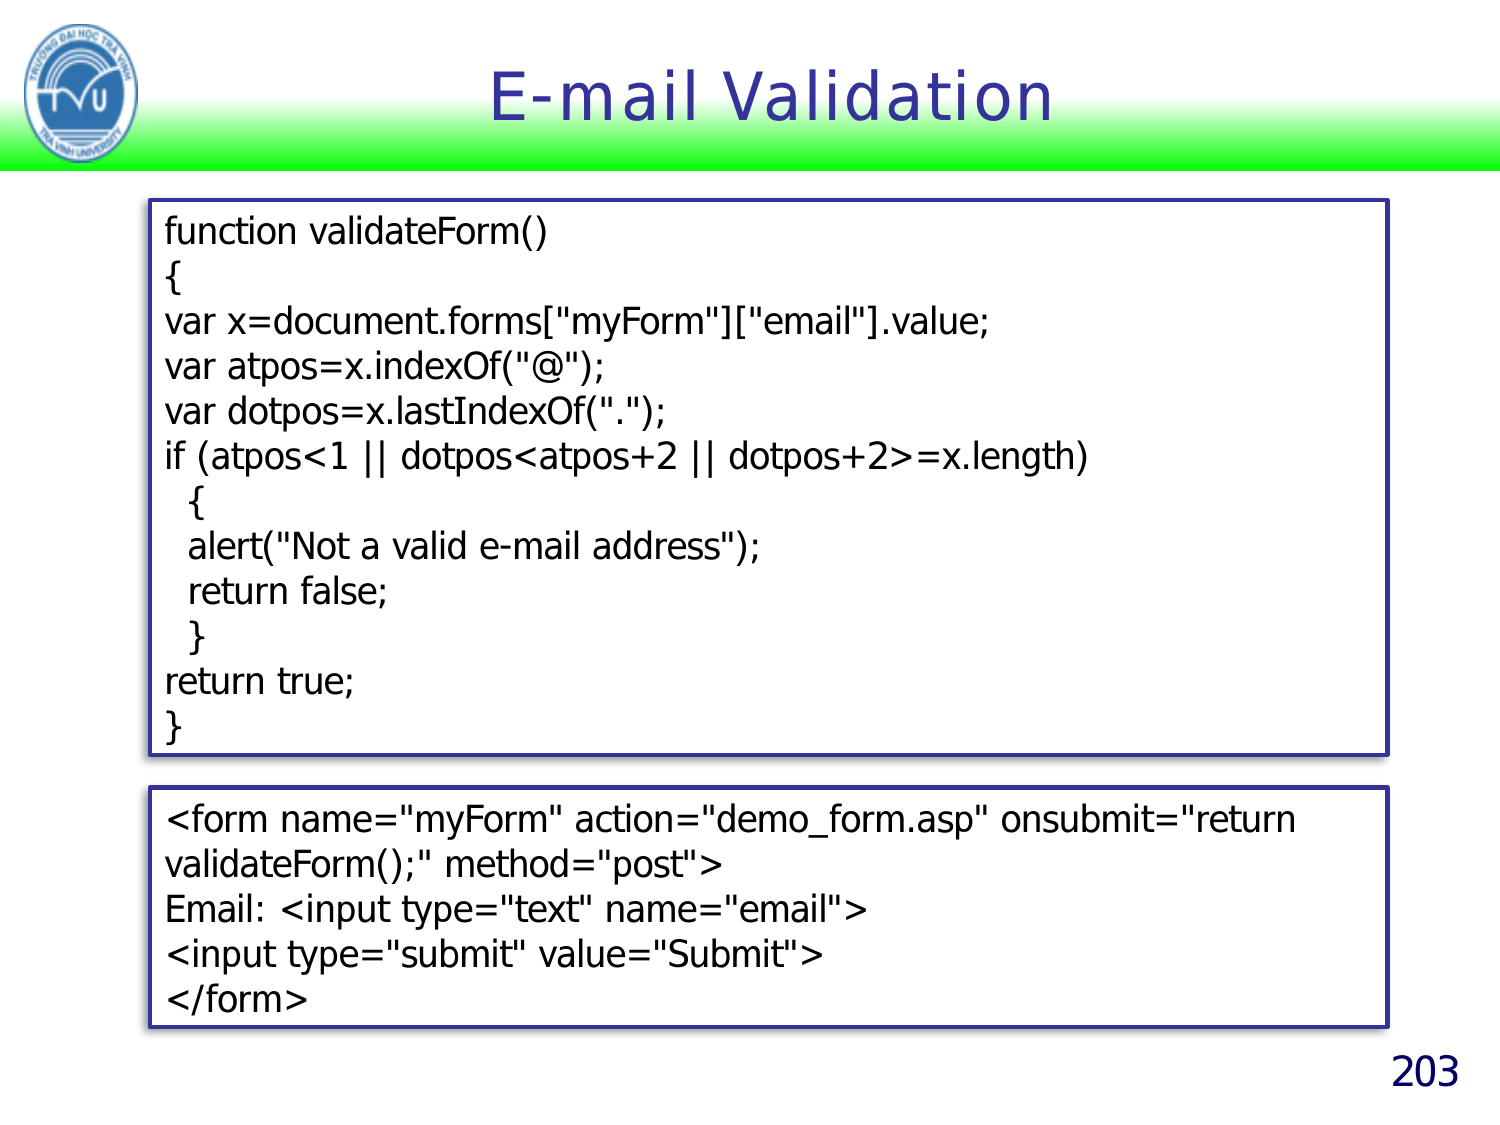

# E-mail Validation
function validateForm()
{
var x=document.forms["myForm"]["email"].value;
var atpos=x.indexOf("@");
var dotpos=x.lastIndexOf(".");
if (atpos<1 || dotpos<atpos+2 || dotpos+2>=x.length)
  {
  alert("Not a valid e-mail address");
  return false;
  }
return true;
}
<form name="myForm" action="demo_form.asp" onsubmit="return validateForm();" method="post">
Email: <input type="text" name="email">
<input type="submit" value="Submit">
</form>
203